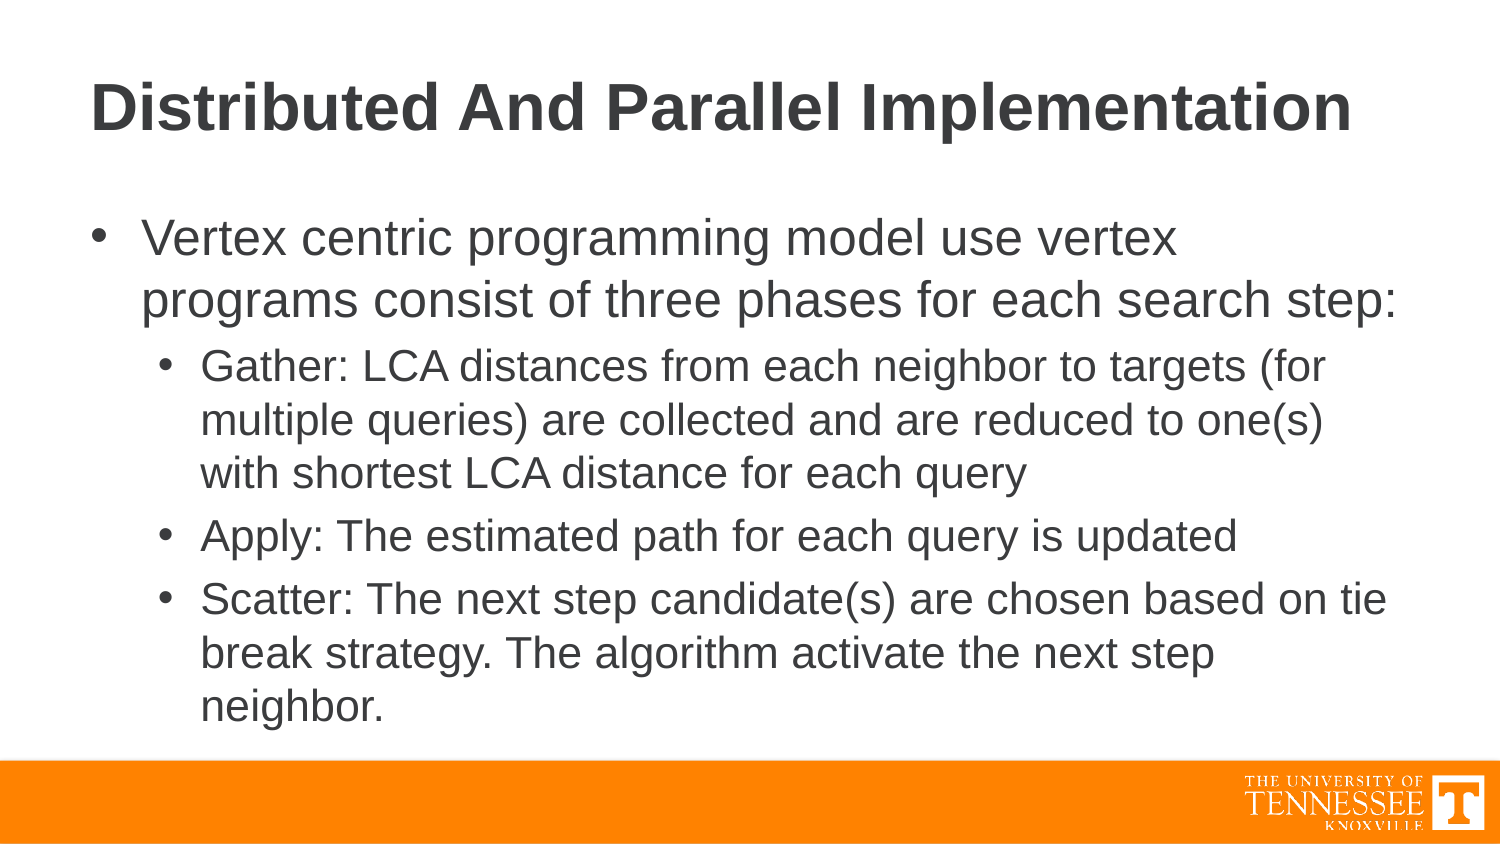

# Distributed And Parallel Implementation
Vertex centric programming model use vertex programs consist of three phases for each search step:
Gather: LCA distances from each neighbor to targets (for multiple queries) are collected and are reduced to one(s) with shortest LCA distance for each query
Apply: The estimated path for each query is updated
Scatter: The next step candidate(s) are chosen based on tie break strategy. The algorithm activate the next step neighbor.